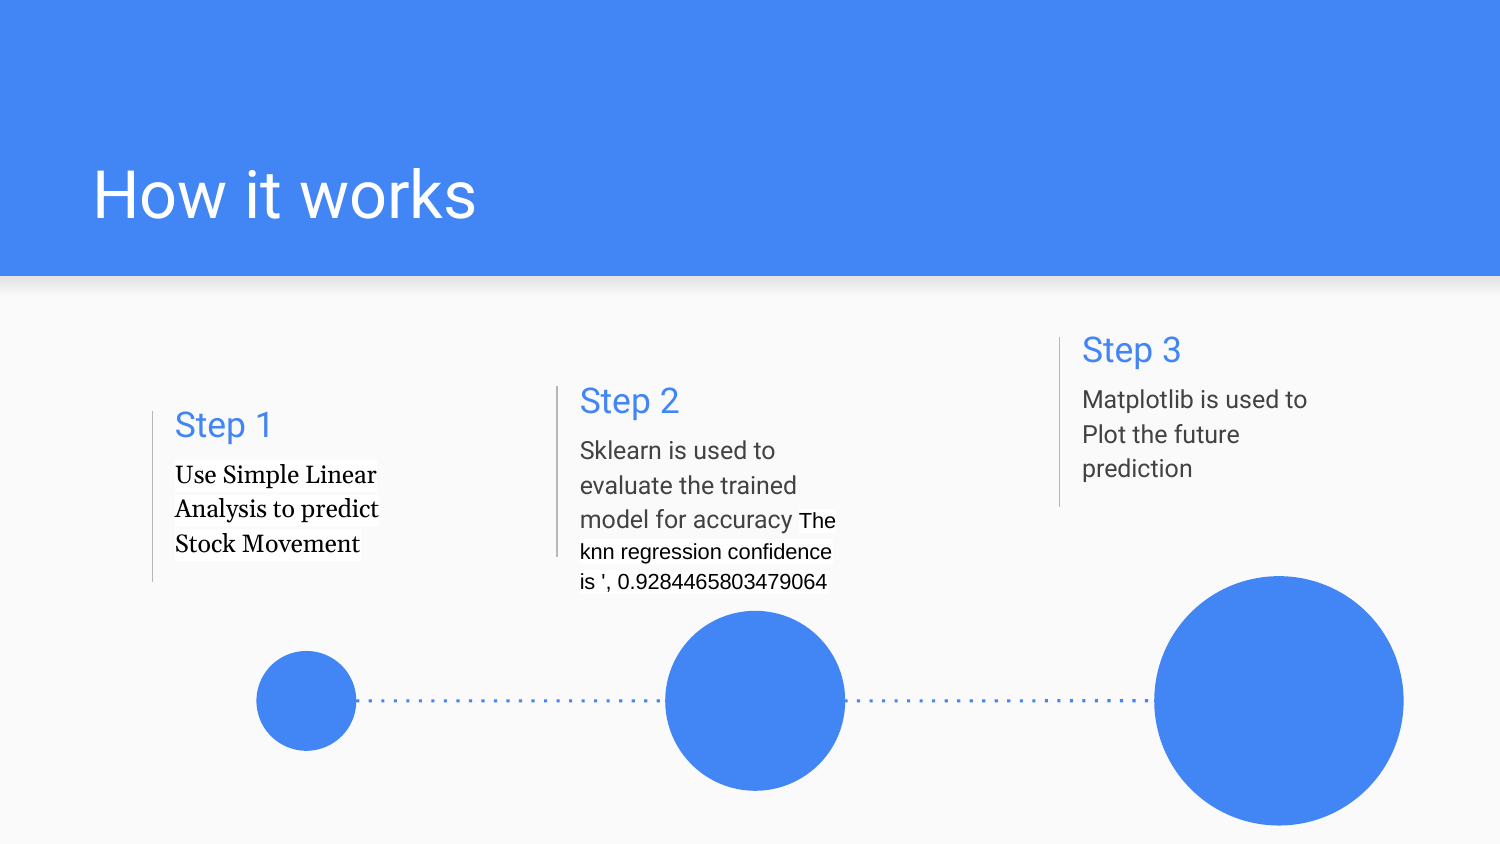

# How it works
Step 3
Matplotlib is used to Plot the future prediction
Step 2
Step 1
Sklearn is used to evaluate the trained model for accuracy The knn regression confidence is ', 0.9284465803479064

Use Simple Linear Analysis to predict Stock Movement